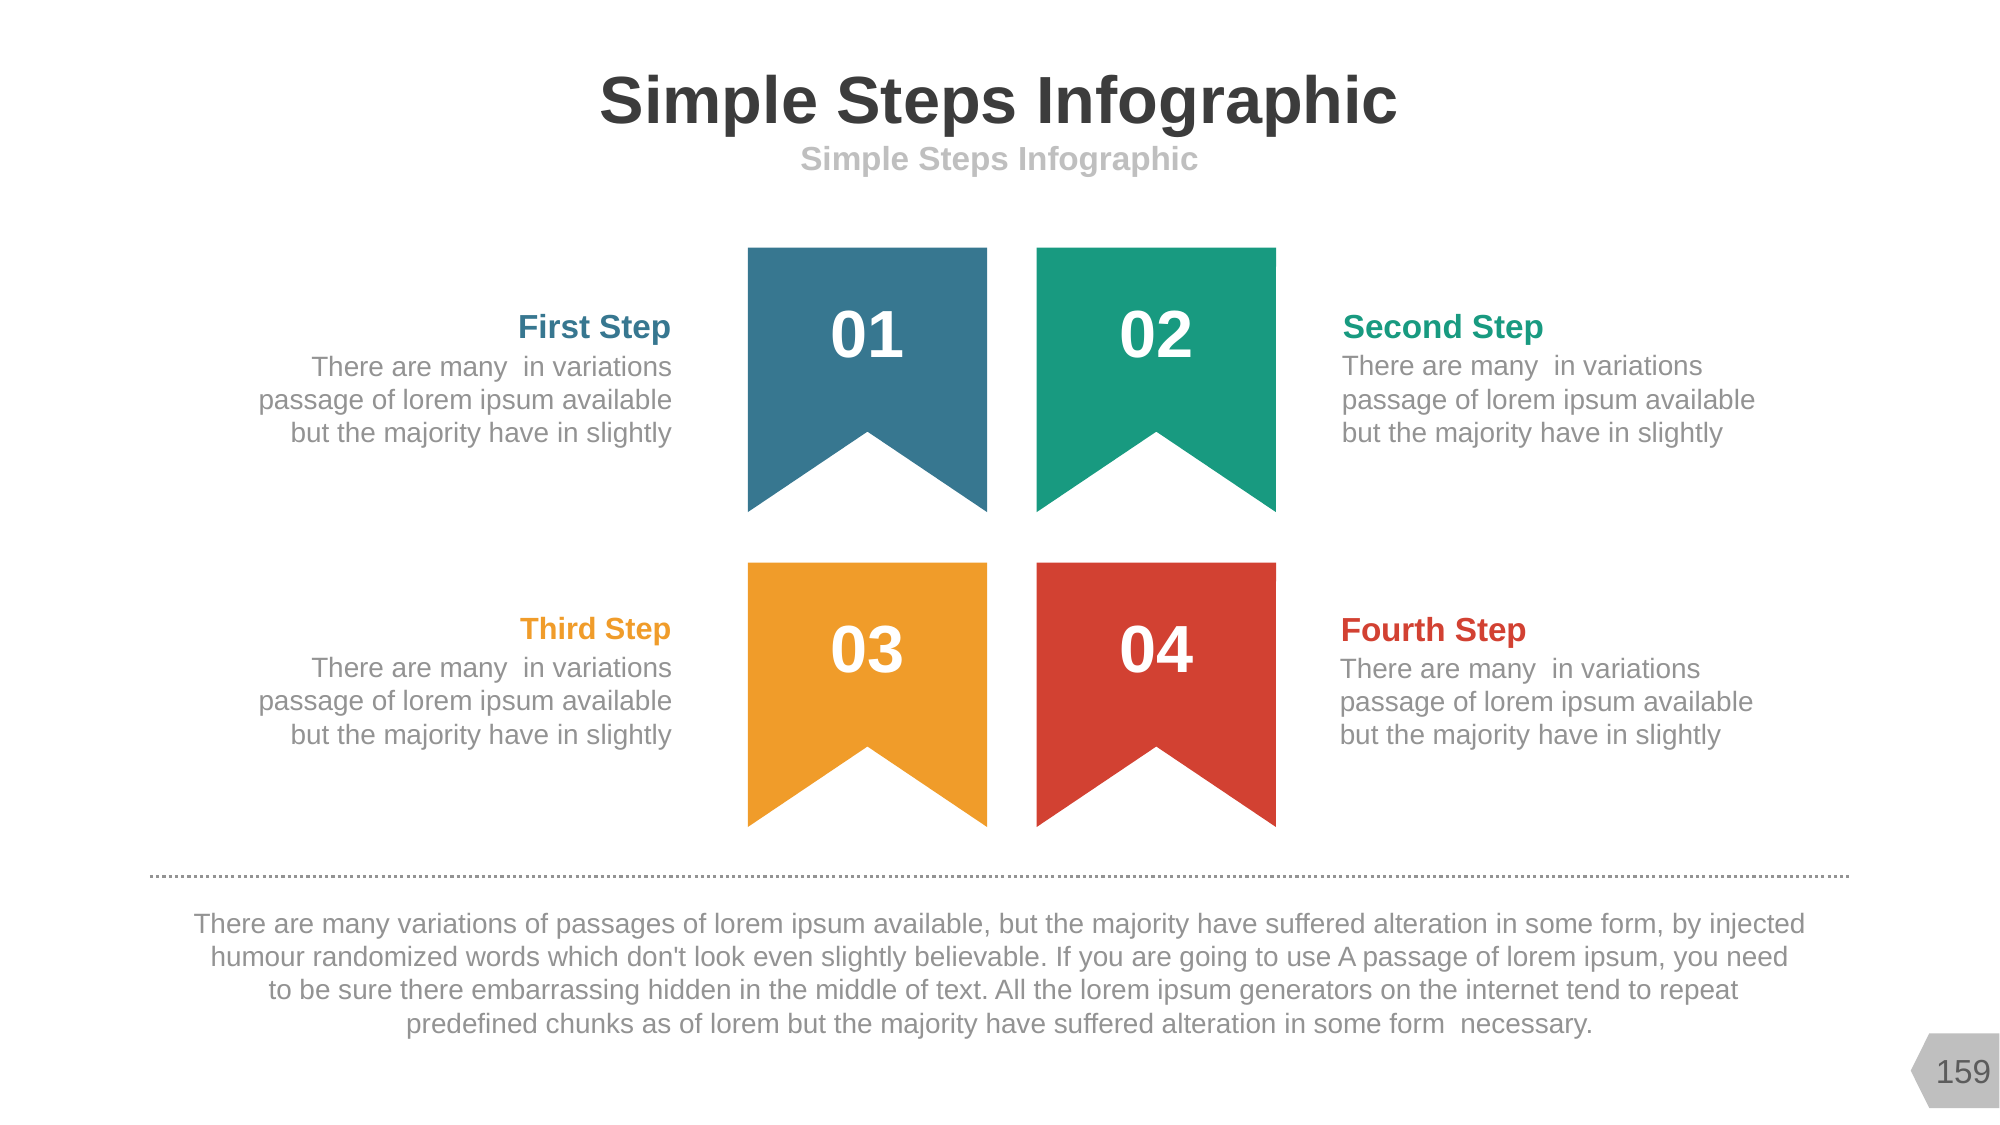

# Simple Steps Infographic
Simple Steps Infographic

01

02
First Step
There are many  in variations passage of lorem ipsum available but the majority have in slightly
Second Step
There are many  in variations passage of lorem ipsum available but the majority have in slightly

03

04
Fourth Step
There are many  in variations passage of lorem ipsum available but the majority have in slightly
Third Step
There are many  in variations passage of lorem ipsum available but the majority have in slightly
There are many variations of passages of lorem ipsum available, but the majority have suffered alteration in some form, by injected humour randomized words which don't look even slightly believable. If you are going to use A passage of lorem ipsum, you need
 to be sure there embarrassing hidden in the middle of text. All the lorem ipsum generators on the internet tend to repeat
predefined chunks as of lorem but the majority have suffered alteration in some form  necessary.